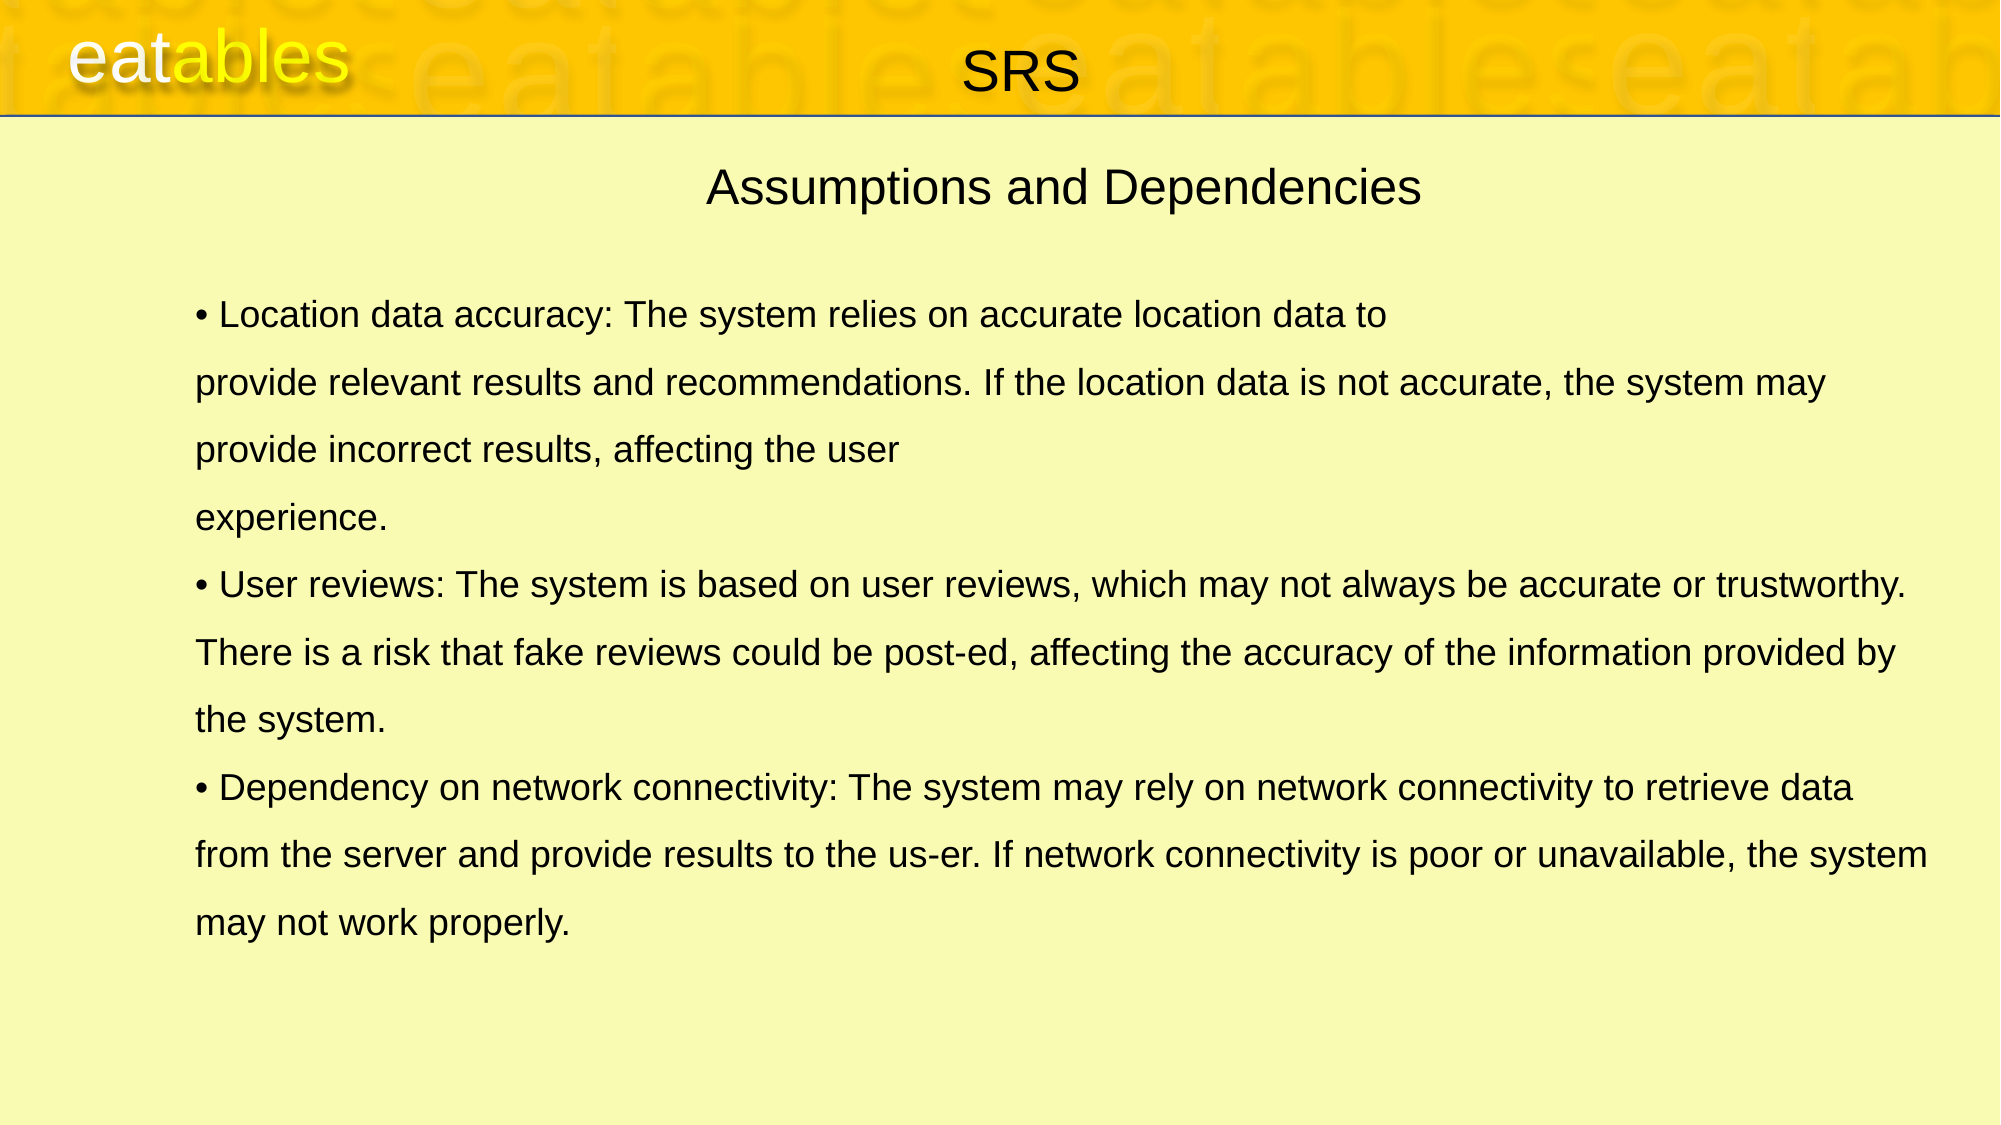

eatables
eatables
eatables
eatables
eatables
eatables
eatables
eatables
eatables
eatables
eatables
eatables
eatables
eatables
eatables
eatables
eatables
eatables
eatables
eatables
eatables
eatables
eatables
eatables
eatables
eatables
eatables
eatables
eatables
eatables
eatables
eatables
eatables
eatables
eatables
eatables
eatables
eatables
eatables
eatables
eatables
eatables
eatables
eatables
eatables

SRS
DIAGRAMS
TESTCASES
eatables
eatables
eatables
eatables
eatables
eatables
eatables
eatables
eatables
eatables
eatables
eatables
eatables
eatables
eatables
eatables
eatables
eatables
eatables
eatables
eatables
eatables
eatables
eatables
eatables
eatables
eatables
eatables
eatables
eatables
eatables
eatables
eatables
eatables
eatables
eatables
eatables
eatables
eatables
eatables
eatables
eatables
eatables
eatables
DOCUMENTATIONS
SRS
Assumptions and Dependencies

• Location data accuracy: The system relies on accurate location data to
provide relevant results and recommendations. If the location data is not accurate, the system may provide incorrect results, affecting the user
experience.
• User reviews: The system is based on user reviews, which may not always be accurate or trustworthy. There is a risk that fake reviews could be post-ed, affecting the accuracy of the information provided by the system.
• Dependency on network connectivity: The system may rely on network connectivity to retrieve data from the server and provide results to the us-er. If network connectivity is poor or unavailable, the system may not work properly.
 Language(s) to be used

Front-end : HTML, CSS & JavaScript
Back-end : PHP
Database : MySQL